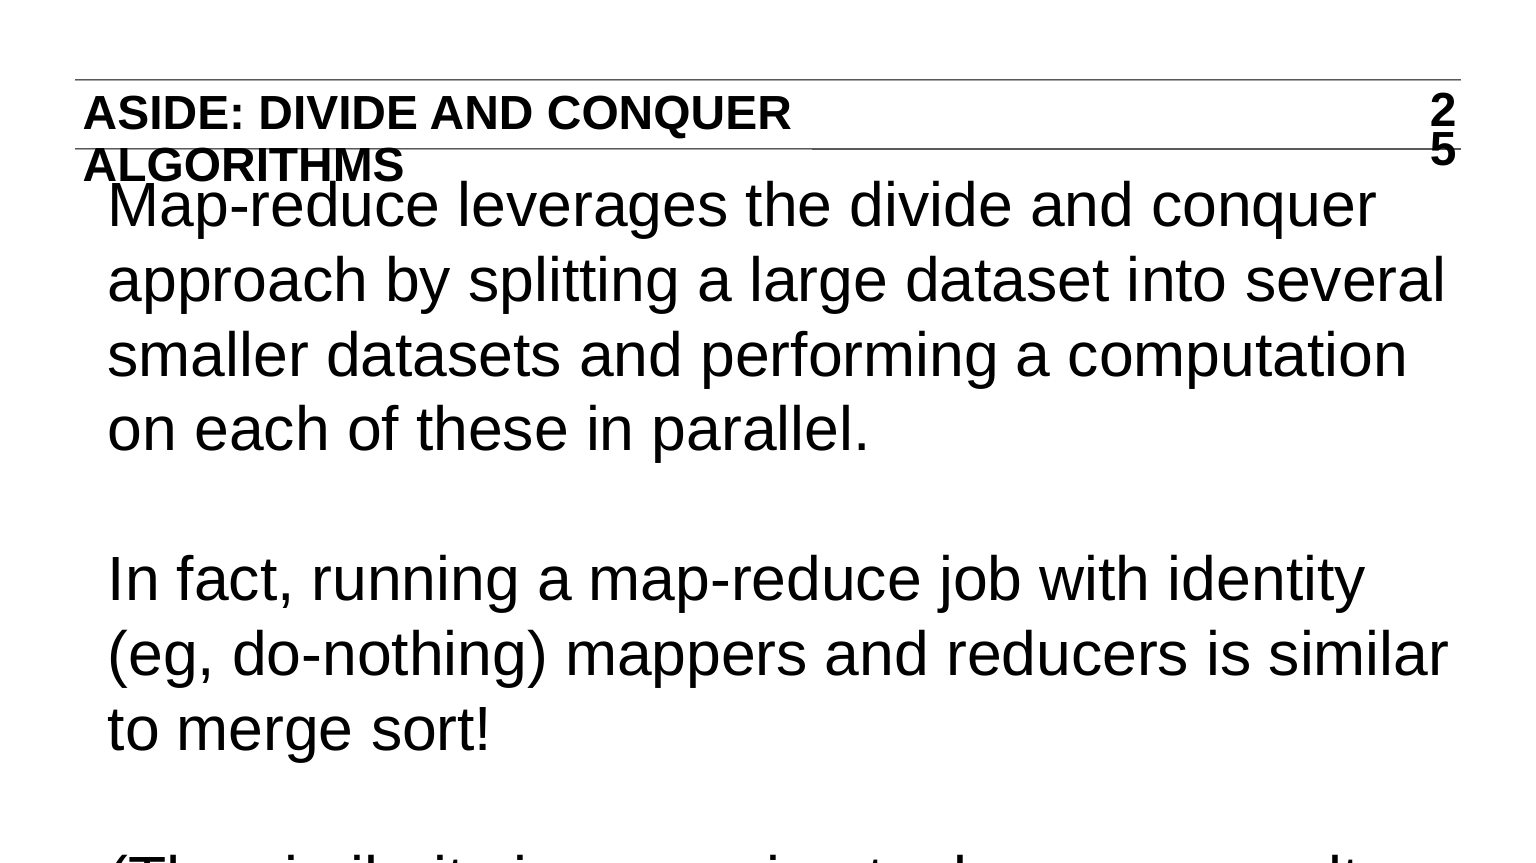

Aside: divide and conquer algorithms
25
Map-reduce leverages the divide and conquer approach by splitting a large dataset into several smaller datasets and performing a computation on each of these in parallel.

In fact, running a map-reduce job with identity (eg, do-nothing) mappers and reducers is similar to merge sort!

(The similarity is approximate, because results are output in multiple sets, and data is not broken down to single-element subsets.)